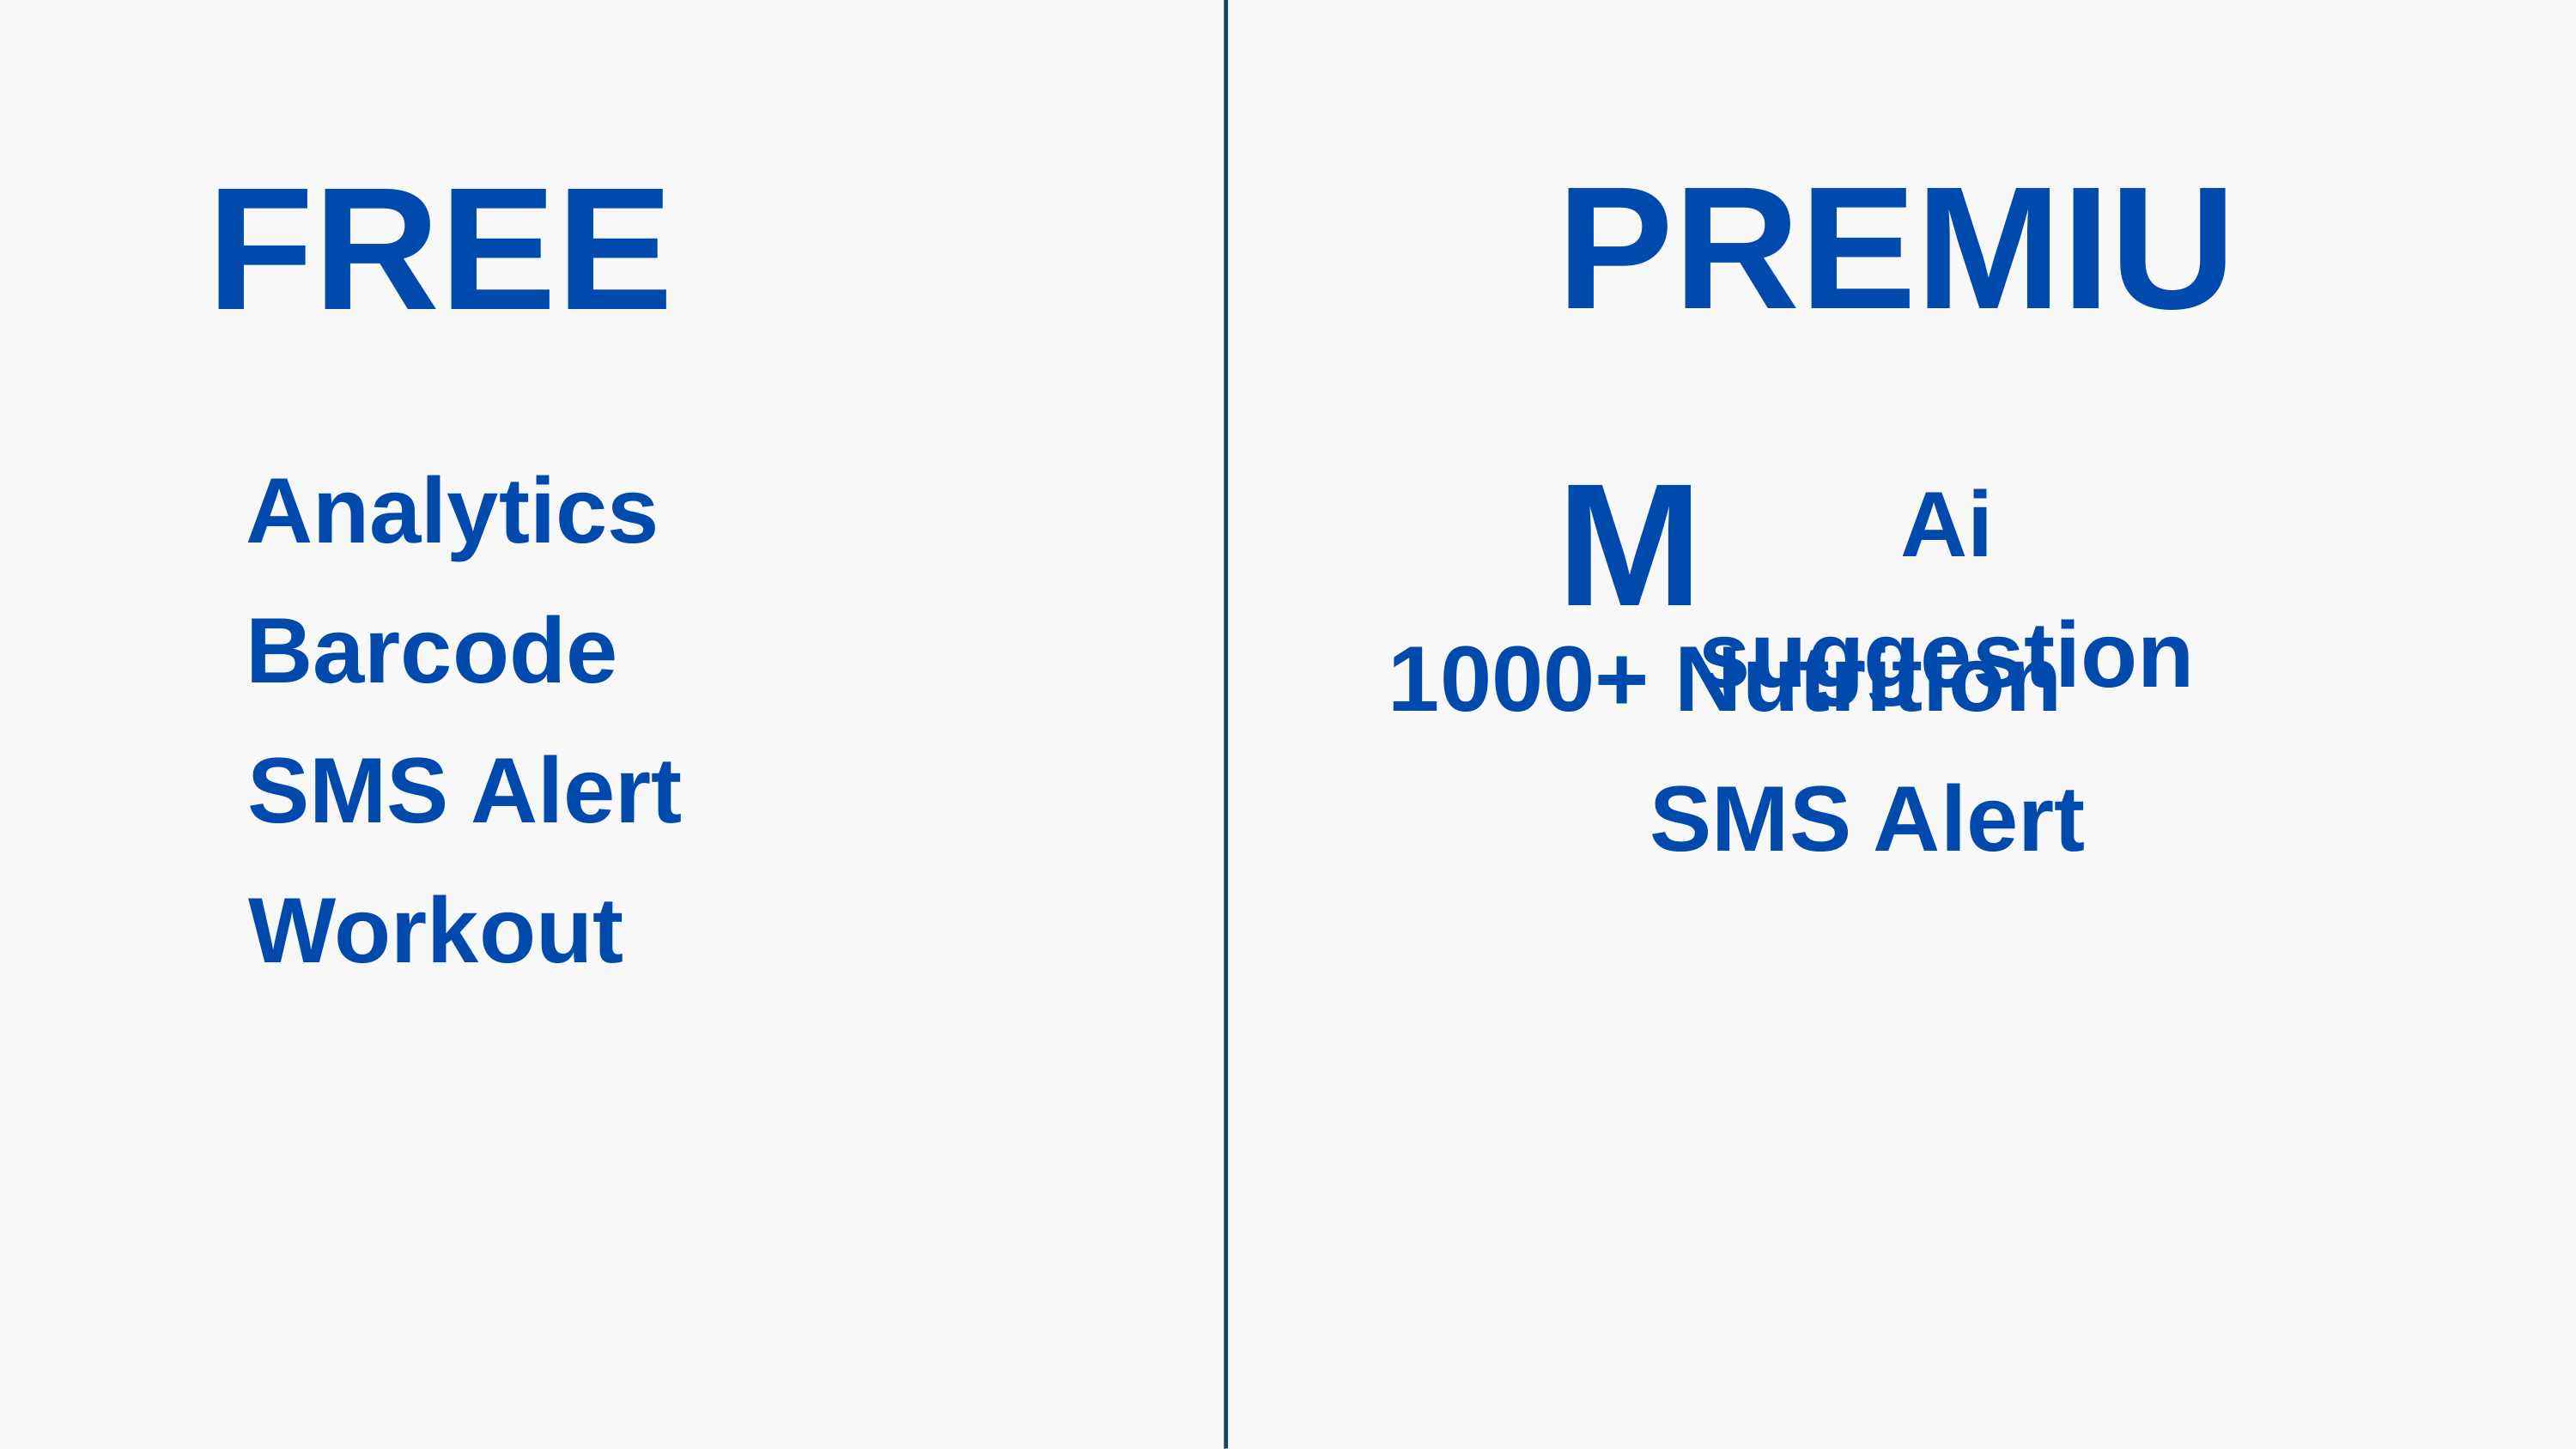

PREMIUM
FREE
Analytics
Ai suggestion
Barcode
1000+ Nutrition
SMS Alert
SMS Alert
Workout